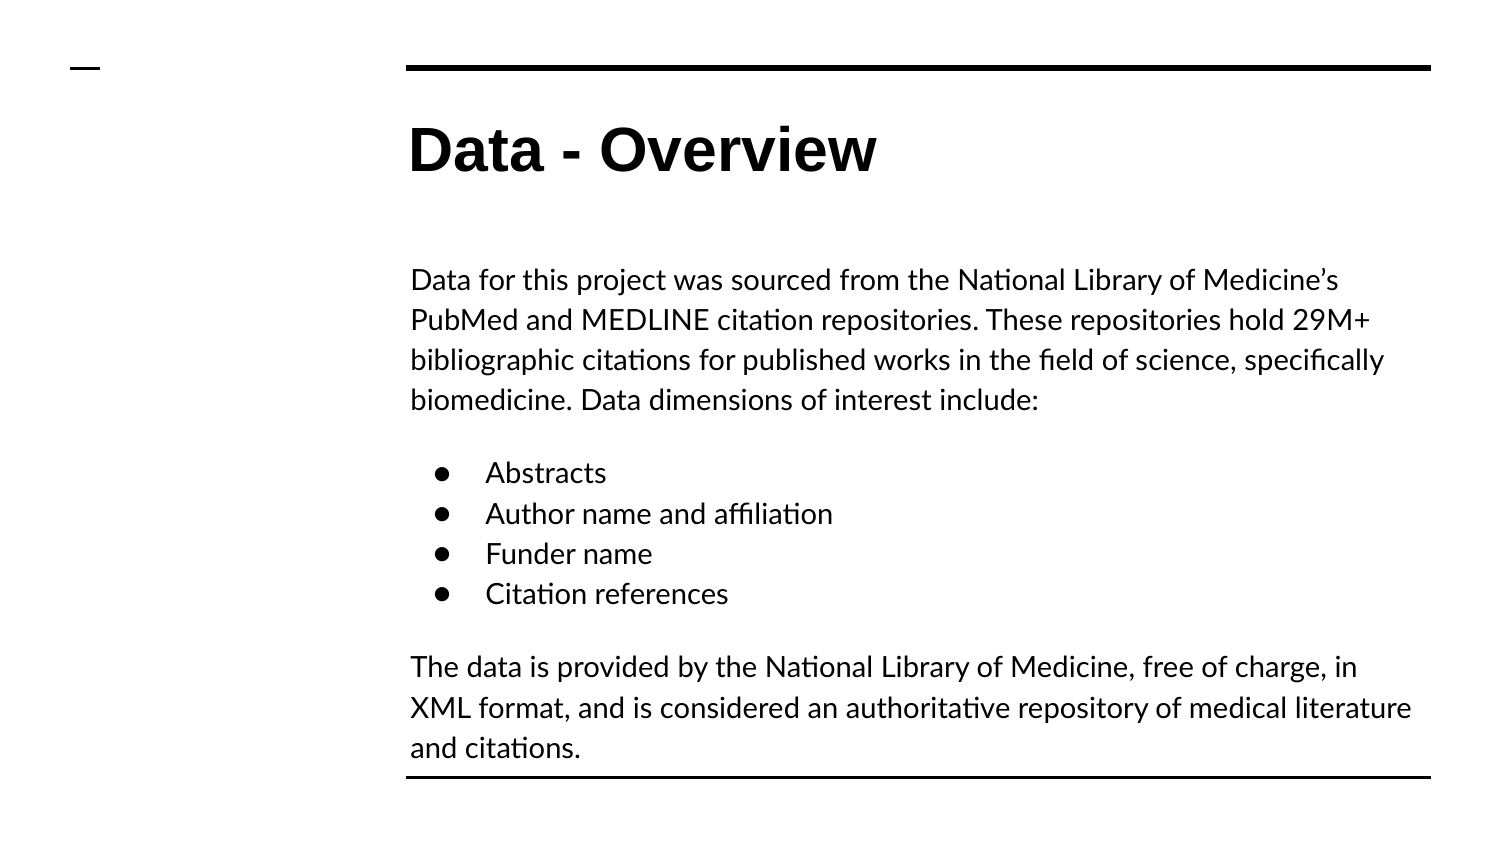

# Data - Overview
Data for this project was sourced from the National Library of Medicine’s PubMed and MEDLINE citation repositories. These repositories hold 29M+ bibliographic citations for published works in the field of science, specifically biomedicine. Data dimensions of interest include:
Abstracts
Author name and affiliation
Funder name
Citation references
The data is provided by the National Library of Medicine, free of charge, in XML format, and is considered an authoritative repository of medical literature and citations.